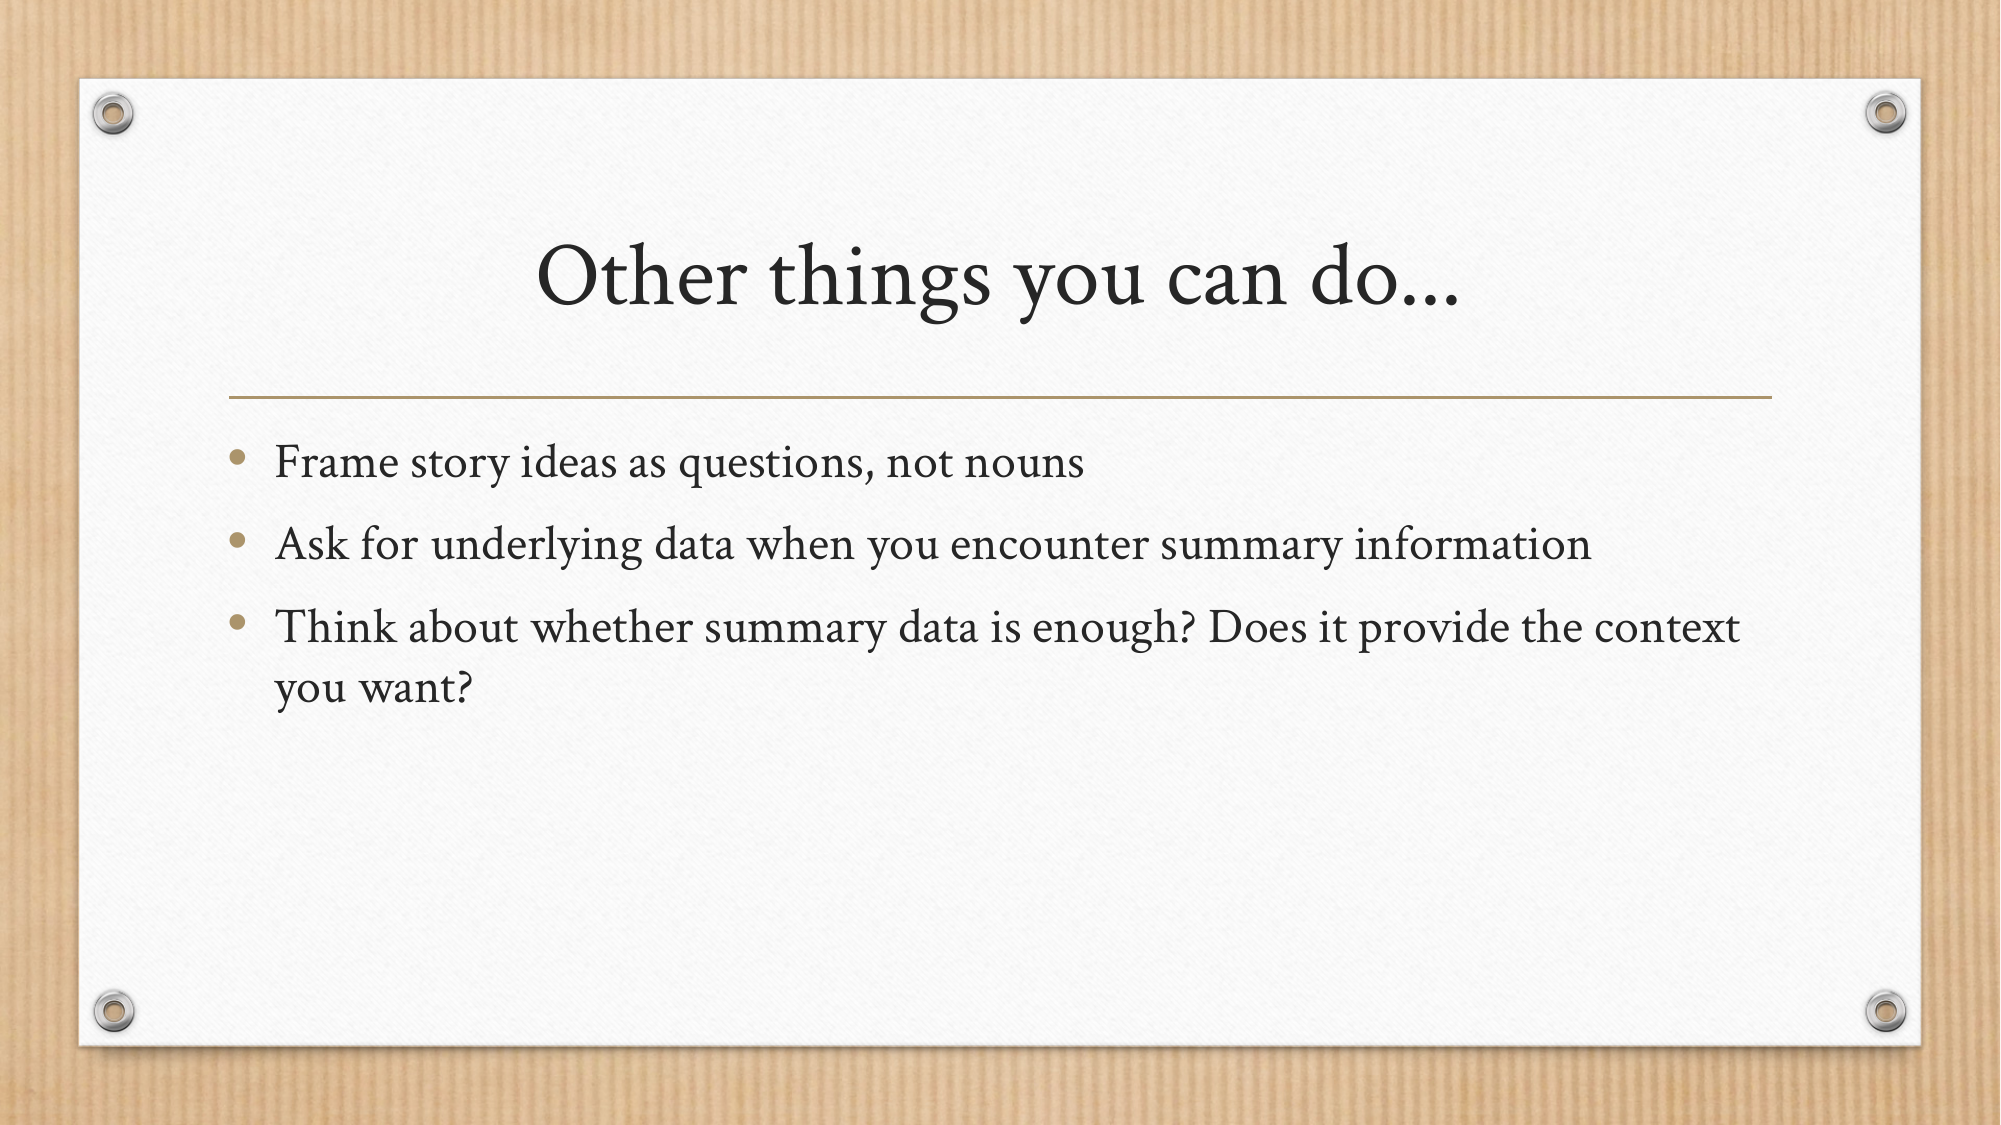

# Other things you can do...
Frame story ideas as questions, not nouns
Ask for underlying data when you encounter summary information
Think about whether summary data is enough? Does it provide the context you want?